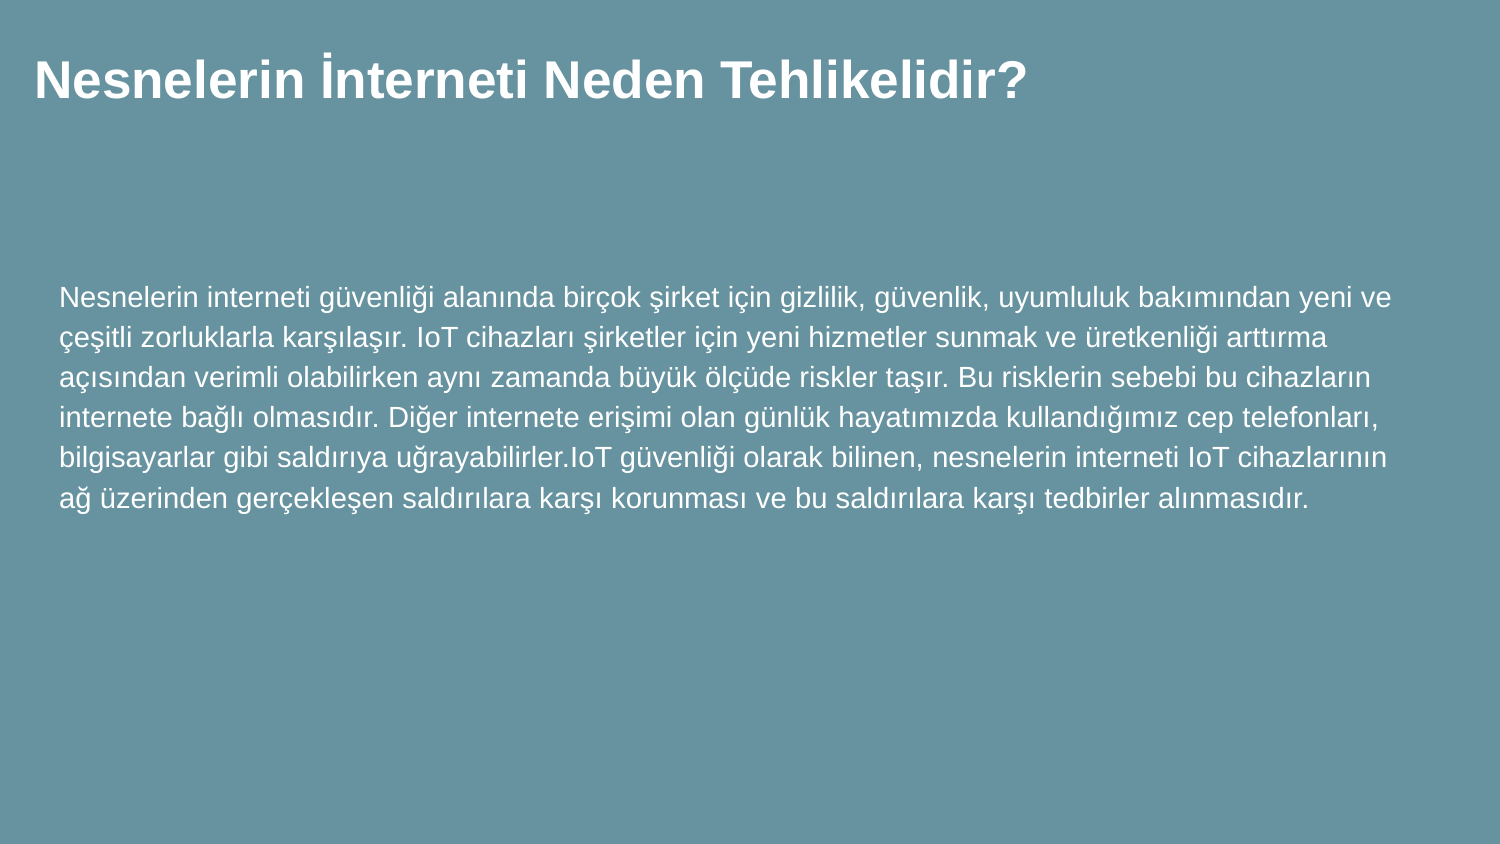

# Nesnelerin İnterneti Neden Tehlikelidir?

Nesnelerin interneti güvenliği alanında birçok şirket için gizlilik, güvenlik, uyumluluk bakımından yeni ve çeşitli zorluklarla karşılaşır. IoT cihazları şirketler için yeni hizmetler sunmak ve üretkenliği arttırma açısından verimli olabilirken aynı zamanda büyük ölçüde riskler taşır. Bu risklerin sebebi bu cihazların internete bağlı olmasıdır. Diğer internete erişimi olan günlük hayatımızda kullandığımız cep telefonları, bilgisayarlar gibi saldırıya uğrayabilirler.IoT güvenliği olarak bilinen, nesnelerin interneti IoT cihazlarının ağ üzerinden gerçekleşen saldırılara karşı korunması ve bu saldırılara karşı tedbirler alınmasıdır.